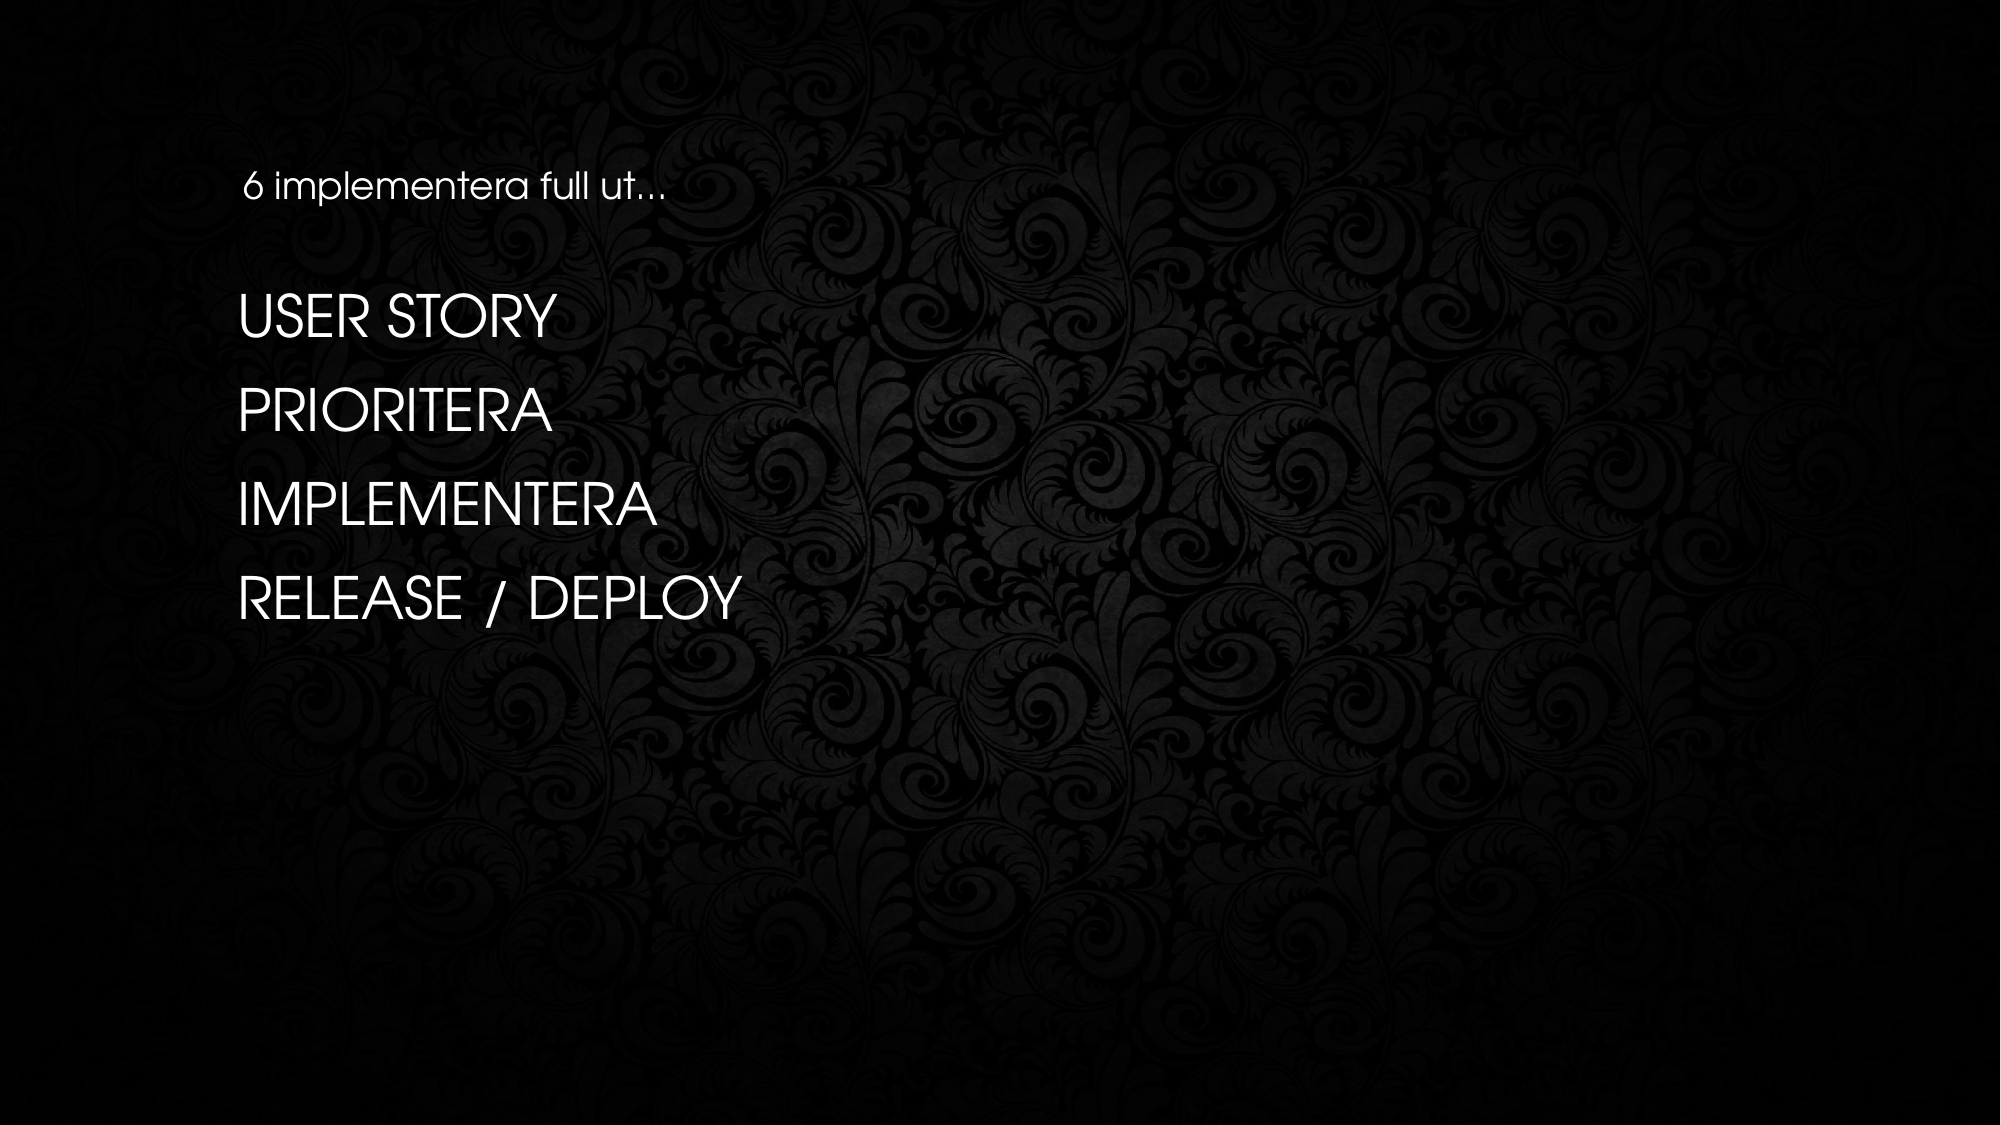

6 implementera full ut…
User Story
Prioritera
Implementera
Release / deploy